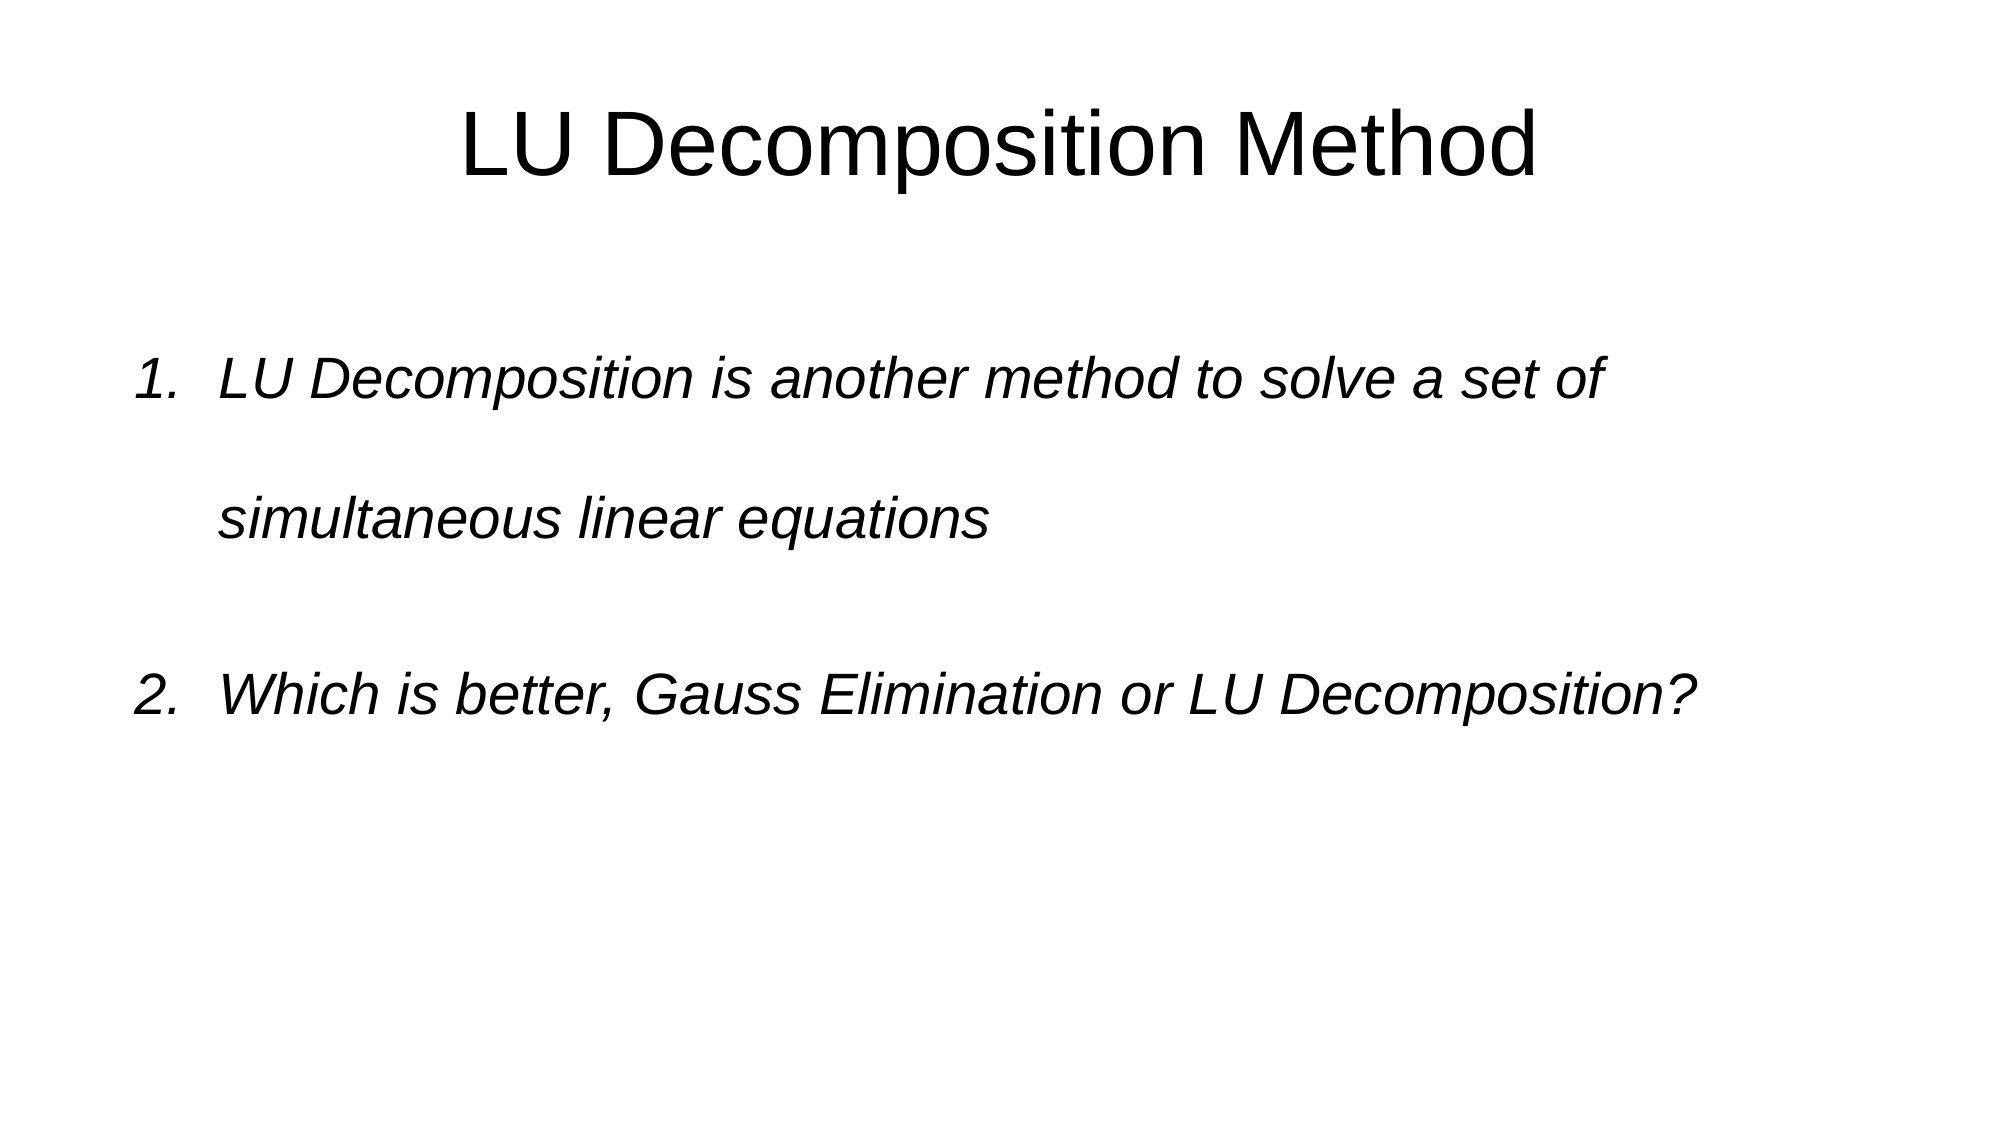

# LU Decomposition Method
LU Decomposition is another method to solve a set of simultaneous linear equations
Which is better, Gauss Elimination or LU Decomposition?